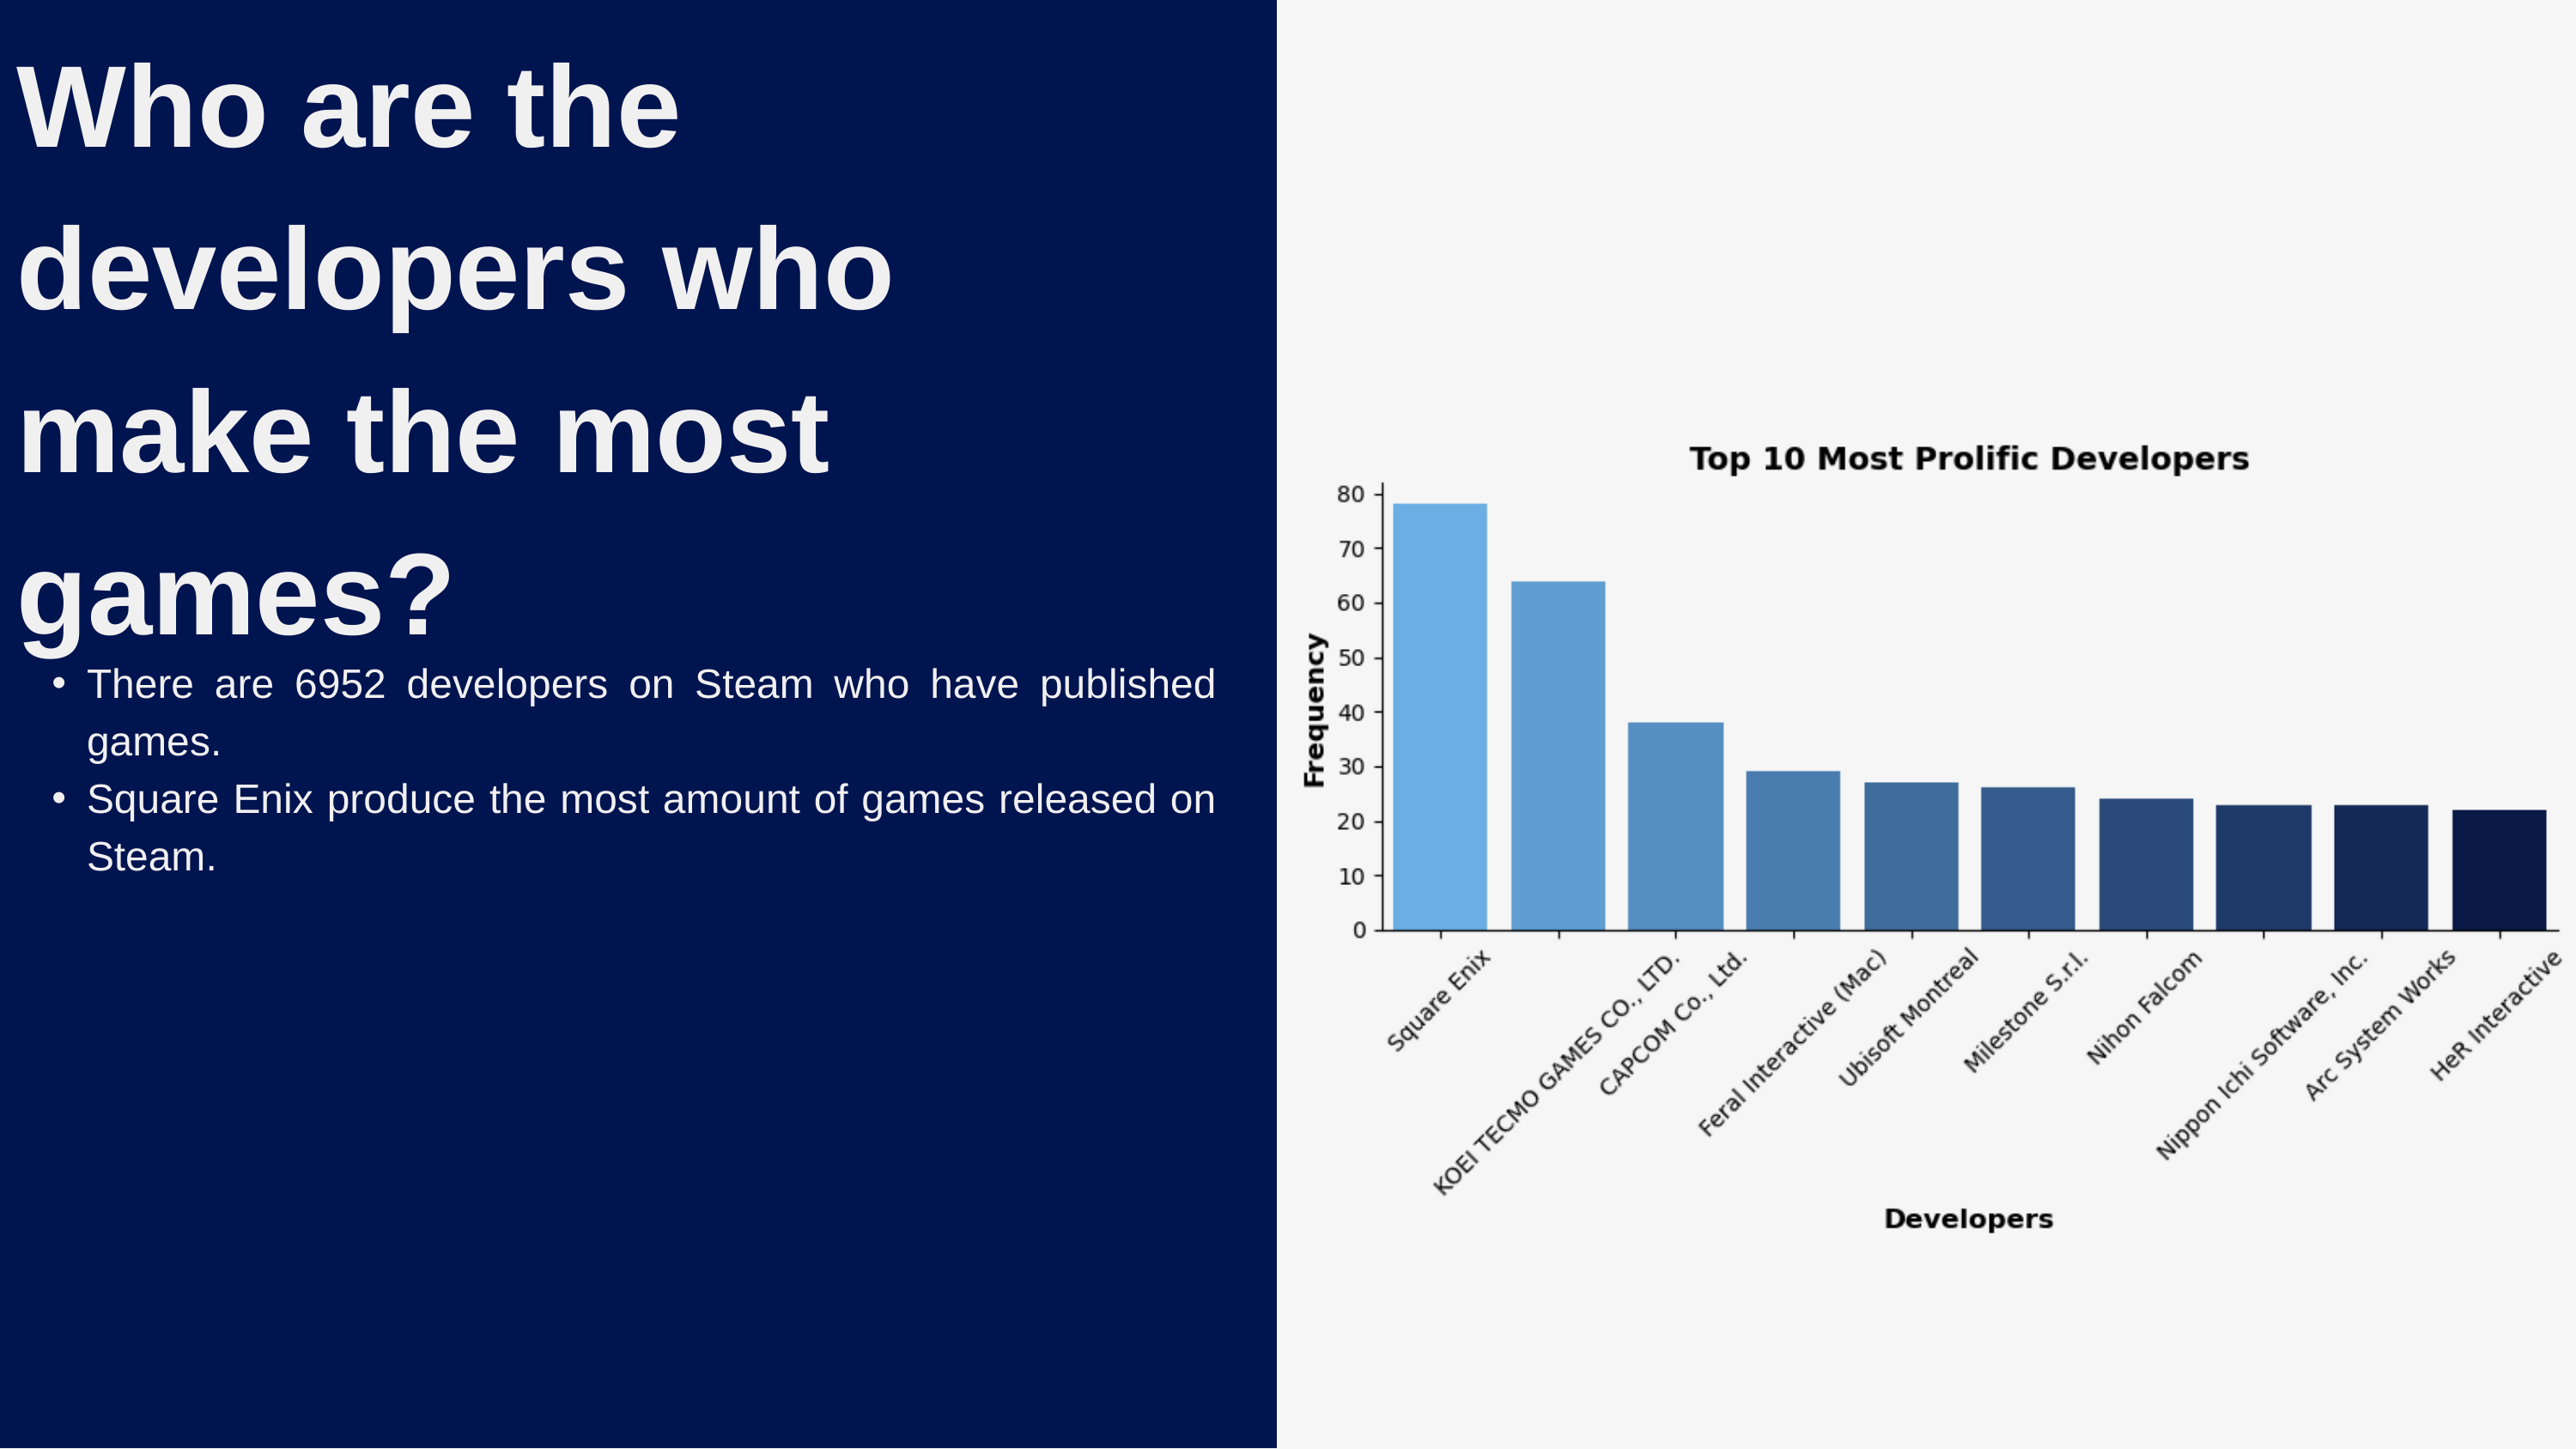

Who are the developers who make the most games?

There are 6952 developers on Steam who have published games.
Square Enix produce the most amount of games released on Steam.